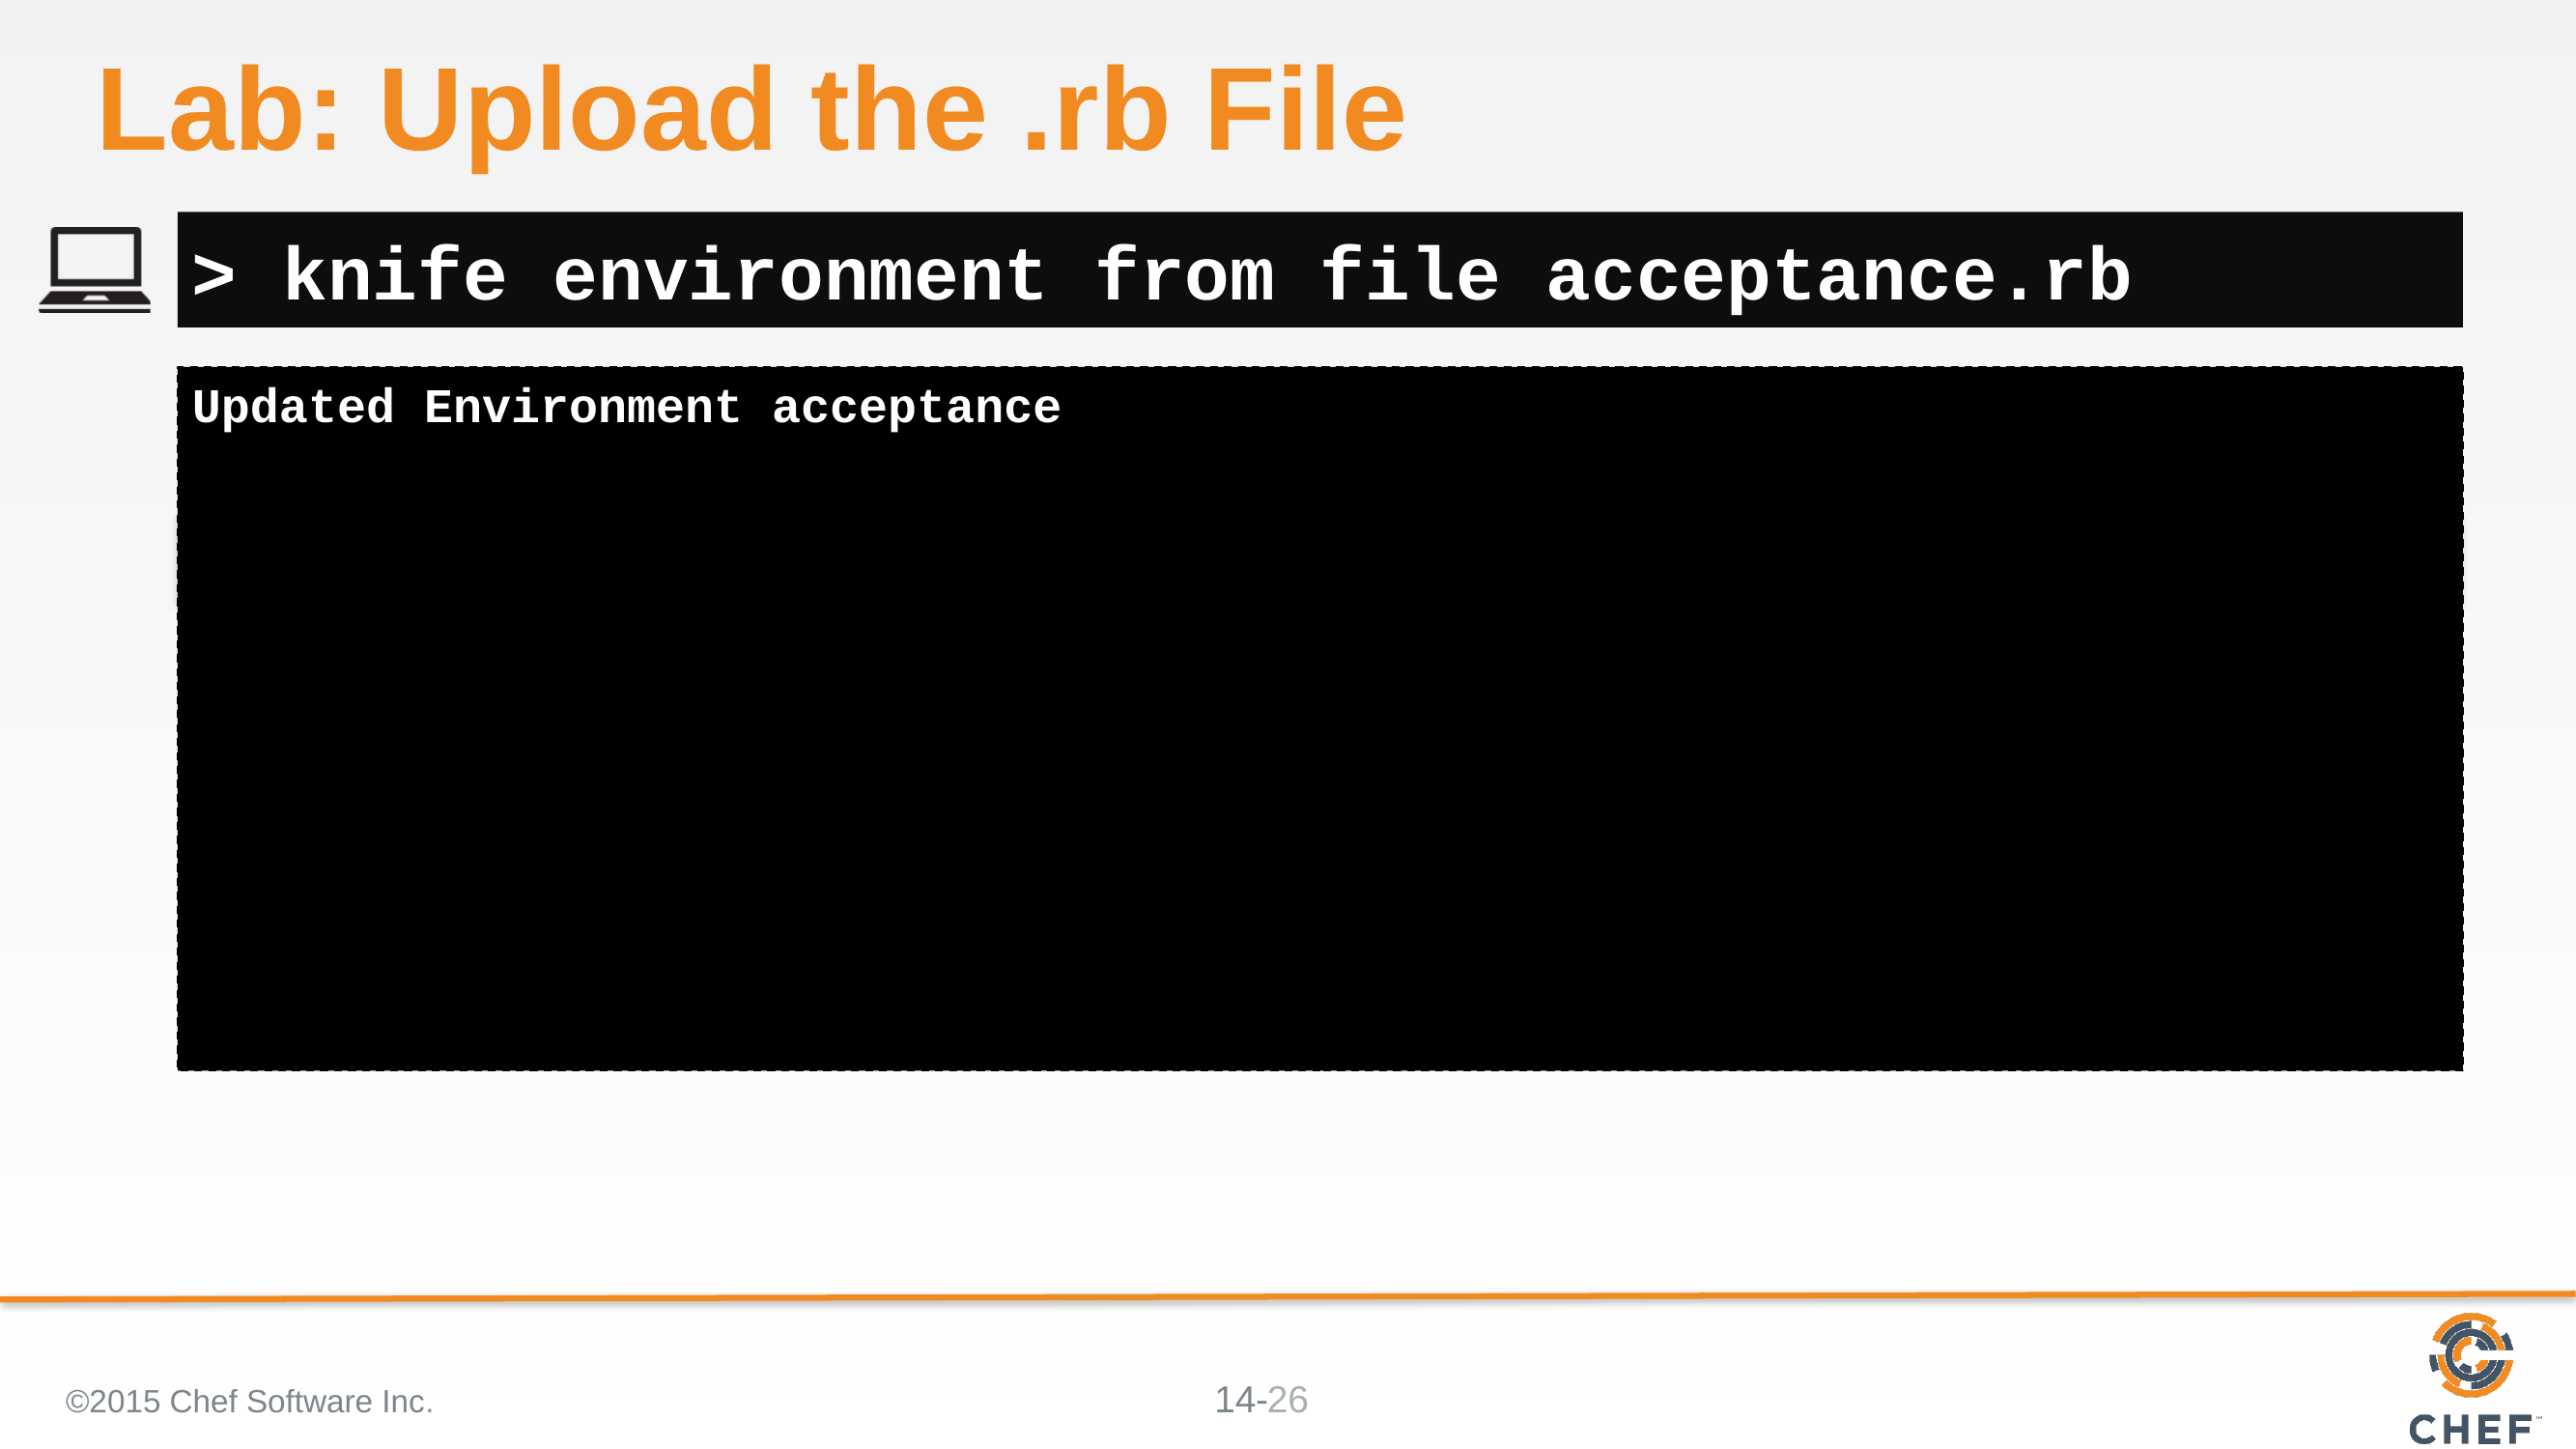

# Lab: Upload the .rb File
> knife environment from file acceptance.rb
Updated Environment acceptance
©2015 Chef Software Inc.
26